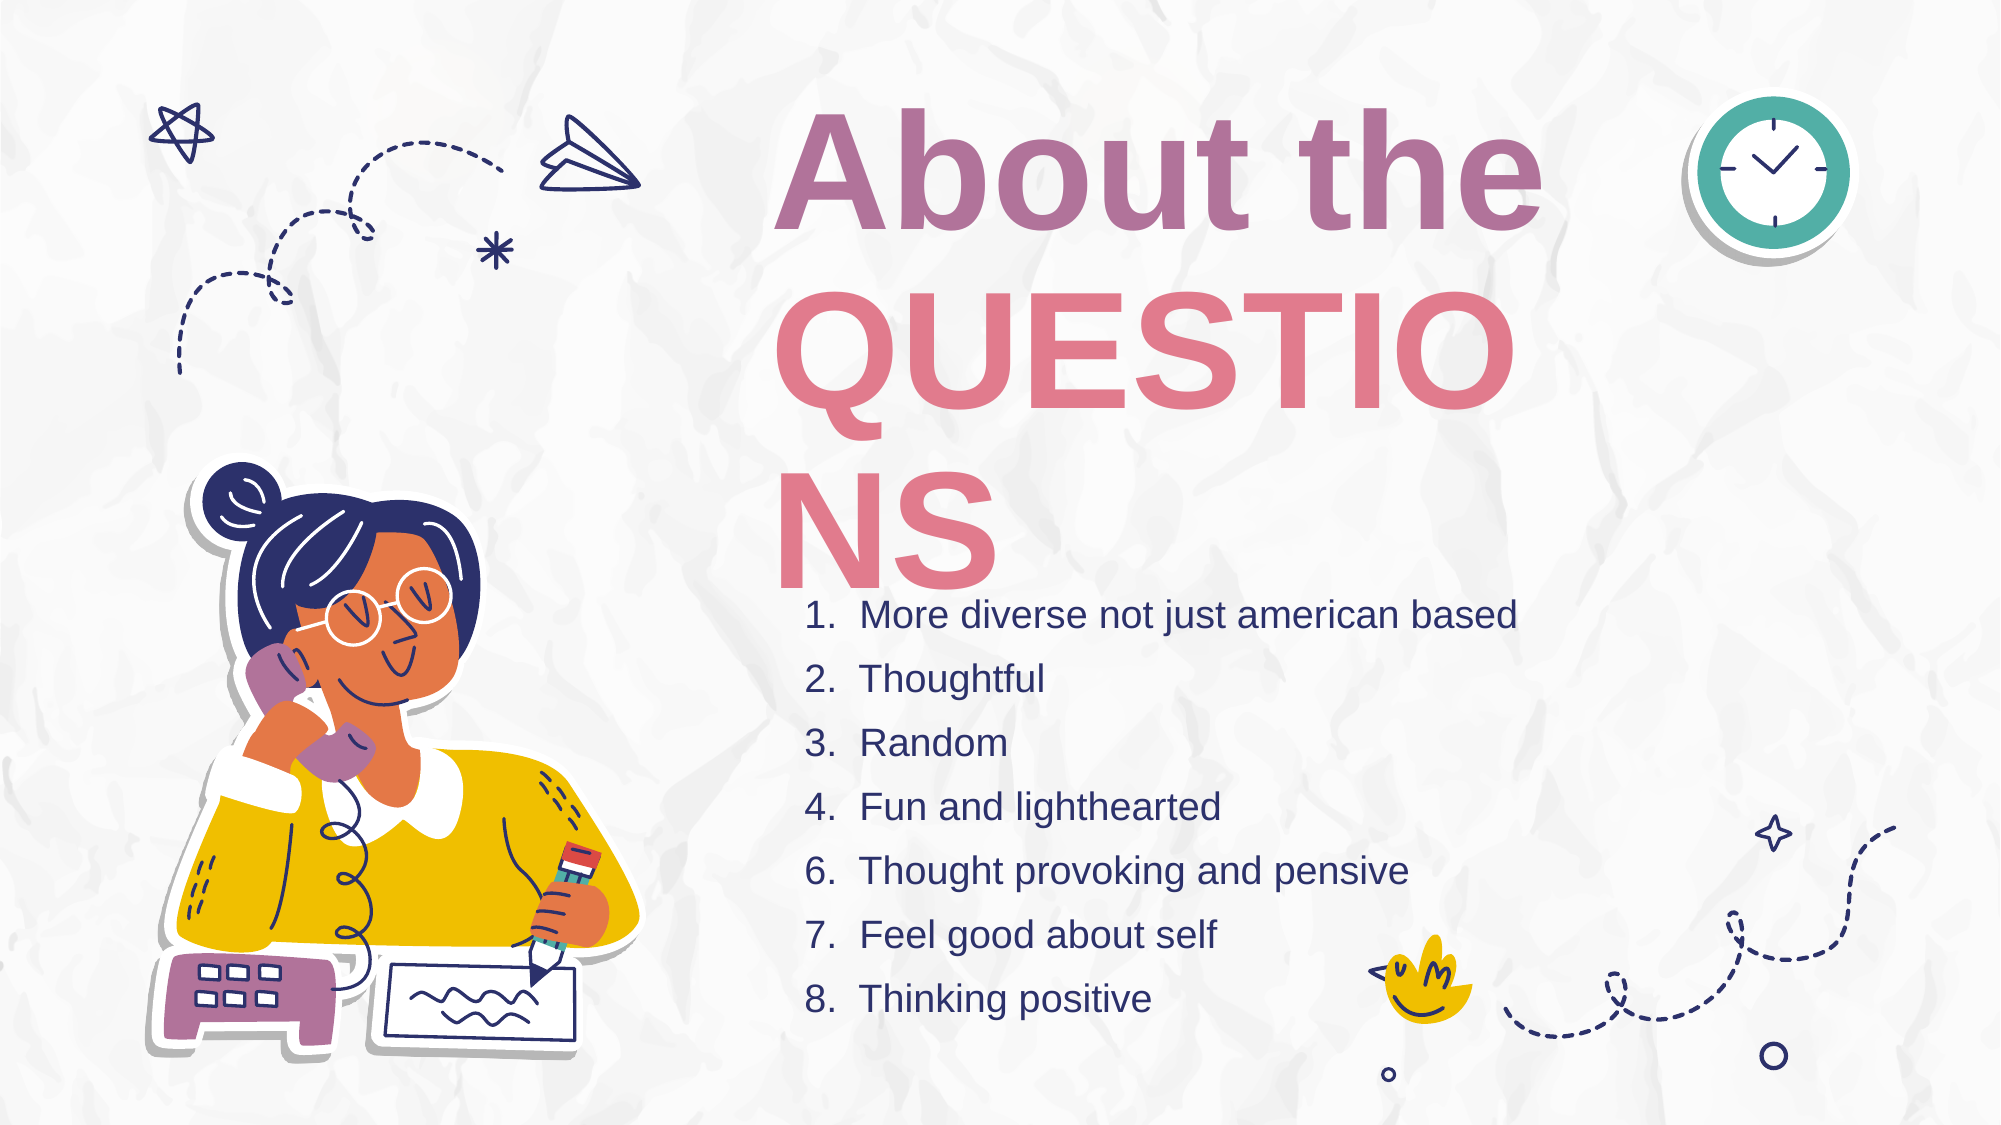

# About the QUESTIONS

1.  More diverse not just american based
2.  Thoughtful
3.  Random
4.  Fun and lighthearted
6.  Thought provoking and pensive
7.  Feel good about self
8.  Thinking positive